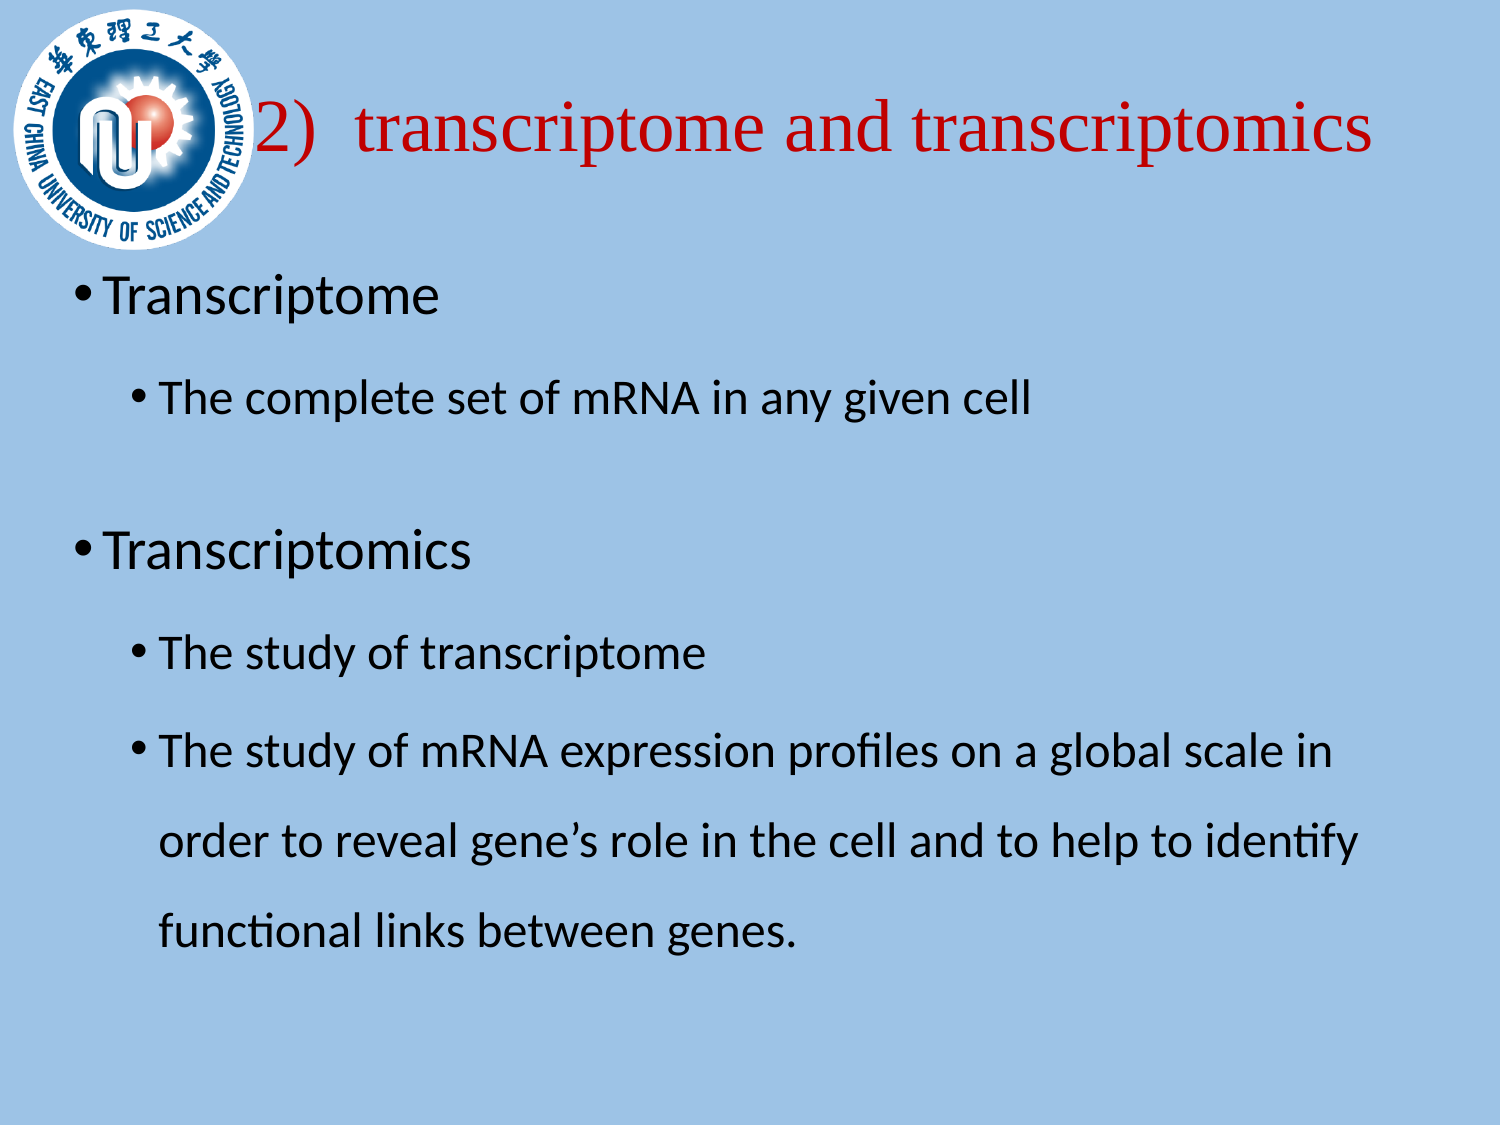

# 2)  transcriptome and transcriptomics
Transcriptome
The complete set of mRNA in any given cell

Transcriptomics
The study of transcriptome
The study of mRNA expression profiles on a global scale in order to reveal gene’s role in the cell and to help to identify functional links between genes.